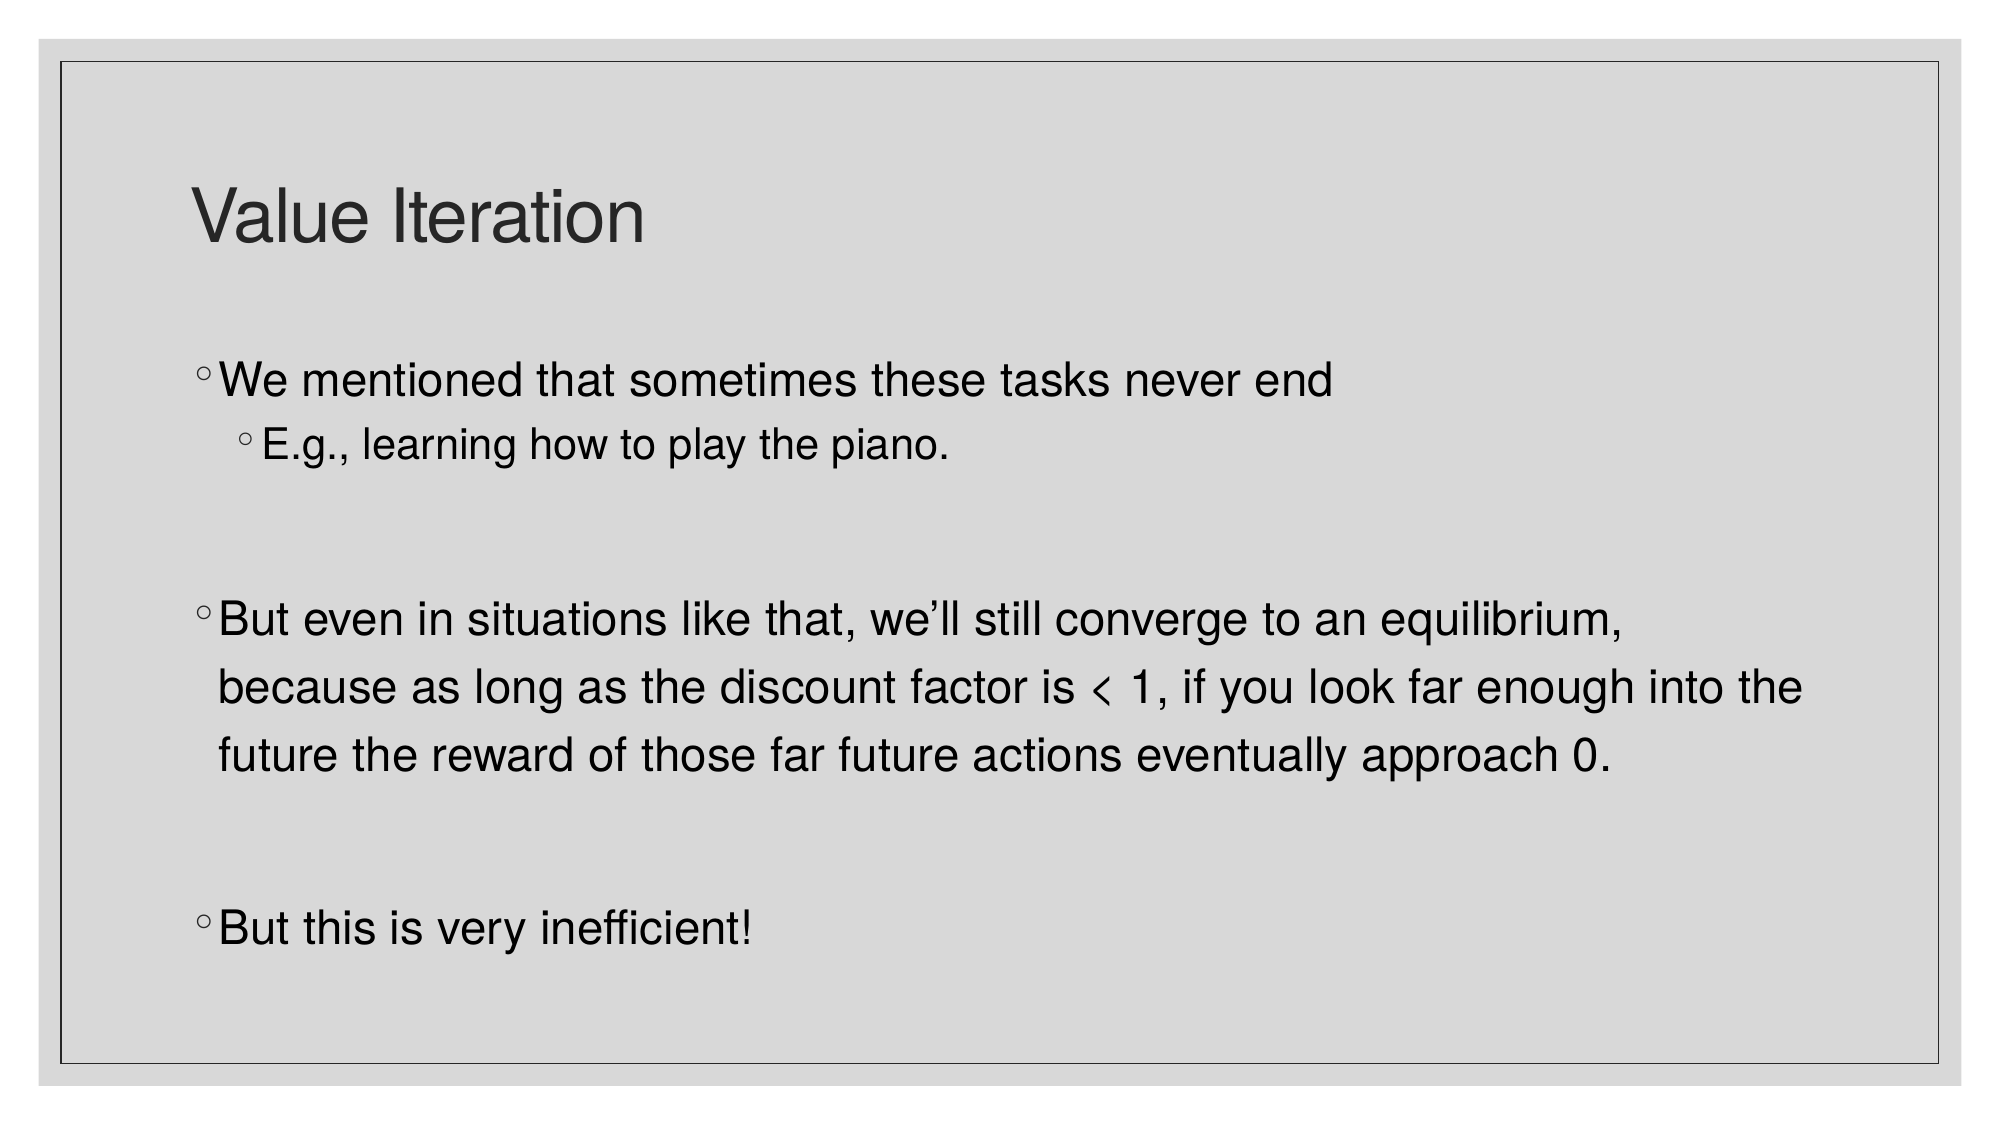

# Value Iteration
We mentioned that sometimes these tasks never end
E.g., learning how to play the piano.

But even in situations like that, we’ll still converge to an equilibrium, because as long as the discount factor is < 1, if you look far enough into the future the reward of those far future actions eventually approach 0.

But this is very inefficient!